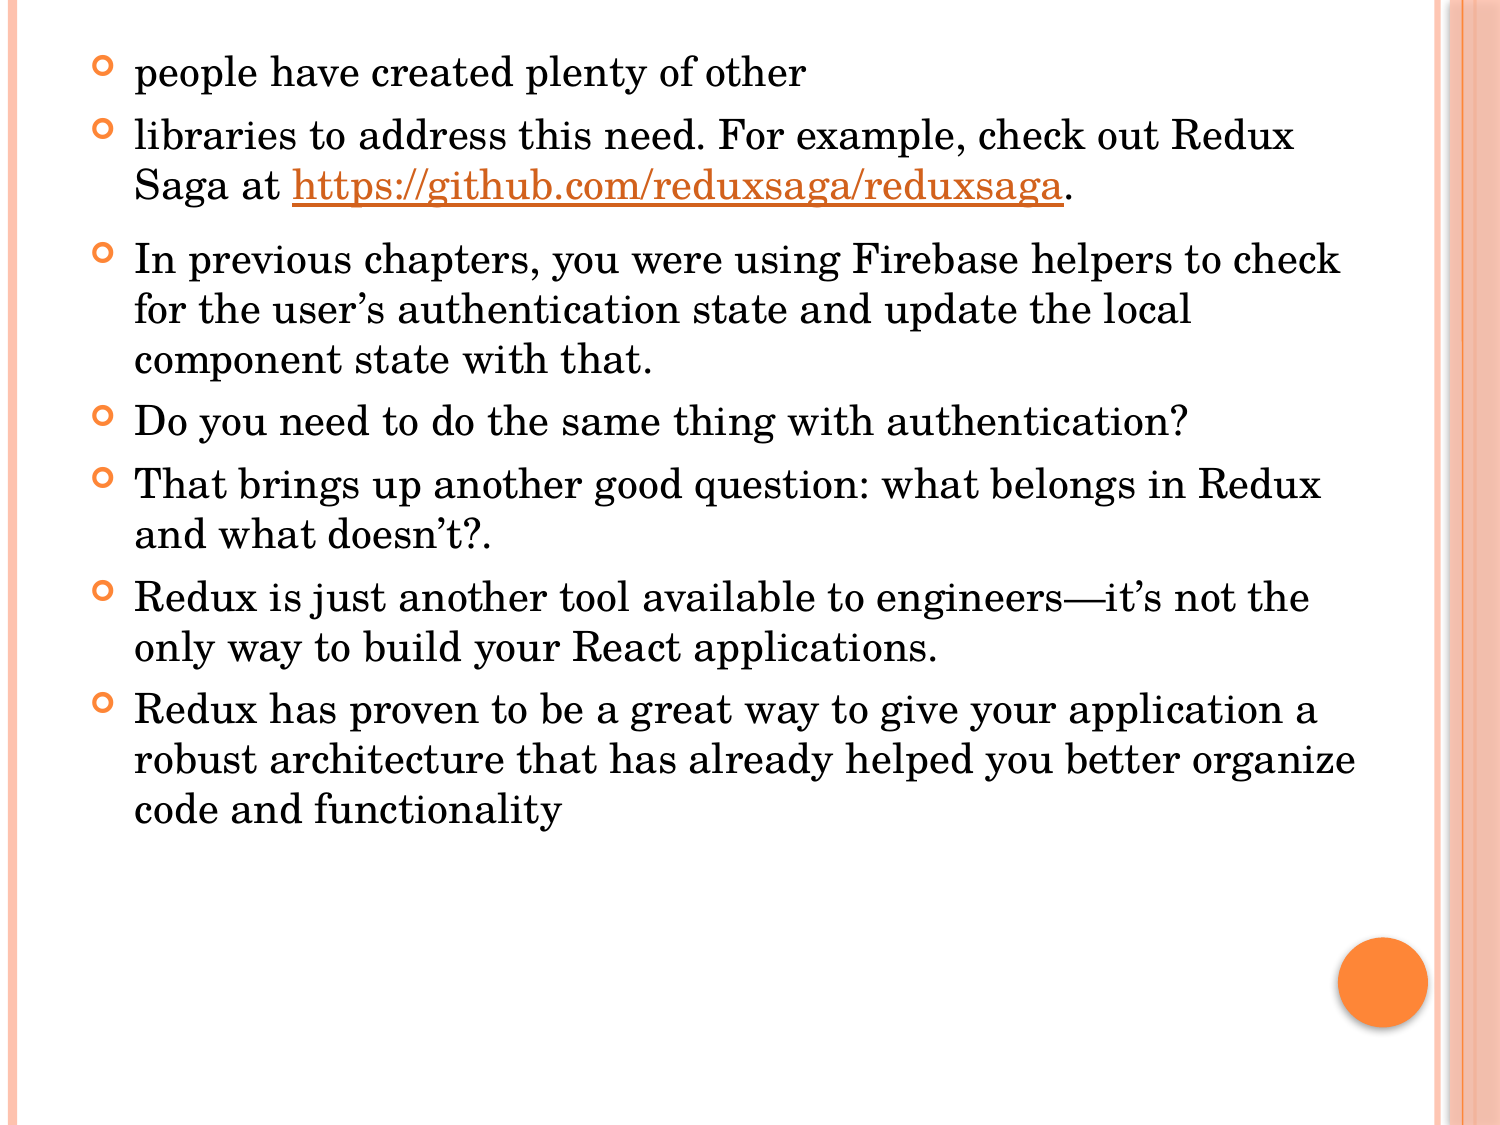

people have created plenty of other
libraries to address this need. For example, check out Redux Saga at https://github.com/reduxsaga/reduxsaga.
In previous chapters, you were using Firebase helpers to check for the user’s authentication state and update the local component state with that.
Do you need to do the same thing with authentication?
That brings up another good question: what belongs in Redux and what doesn’t?.
Redux is just another tool available to engineers—it’s not the only way to build your React applications.
Redux has proven to be a great way to give your application a robust architecture that has already helped you better organize code and functionality